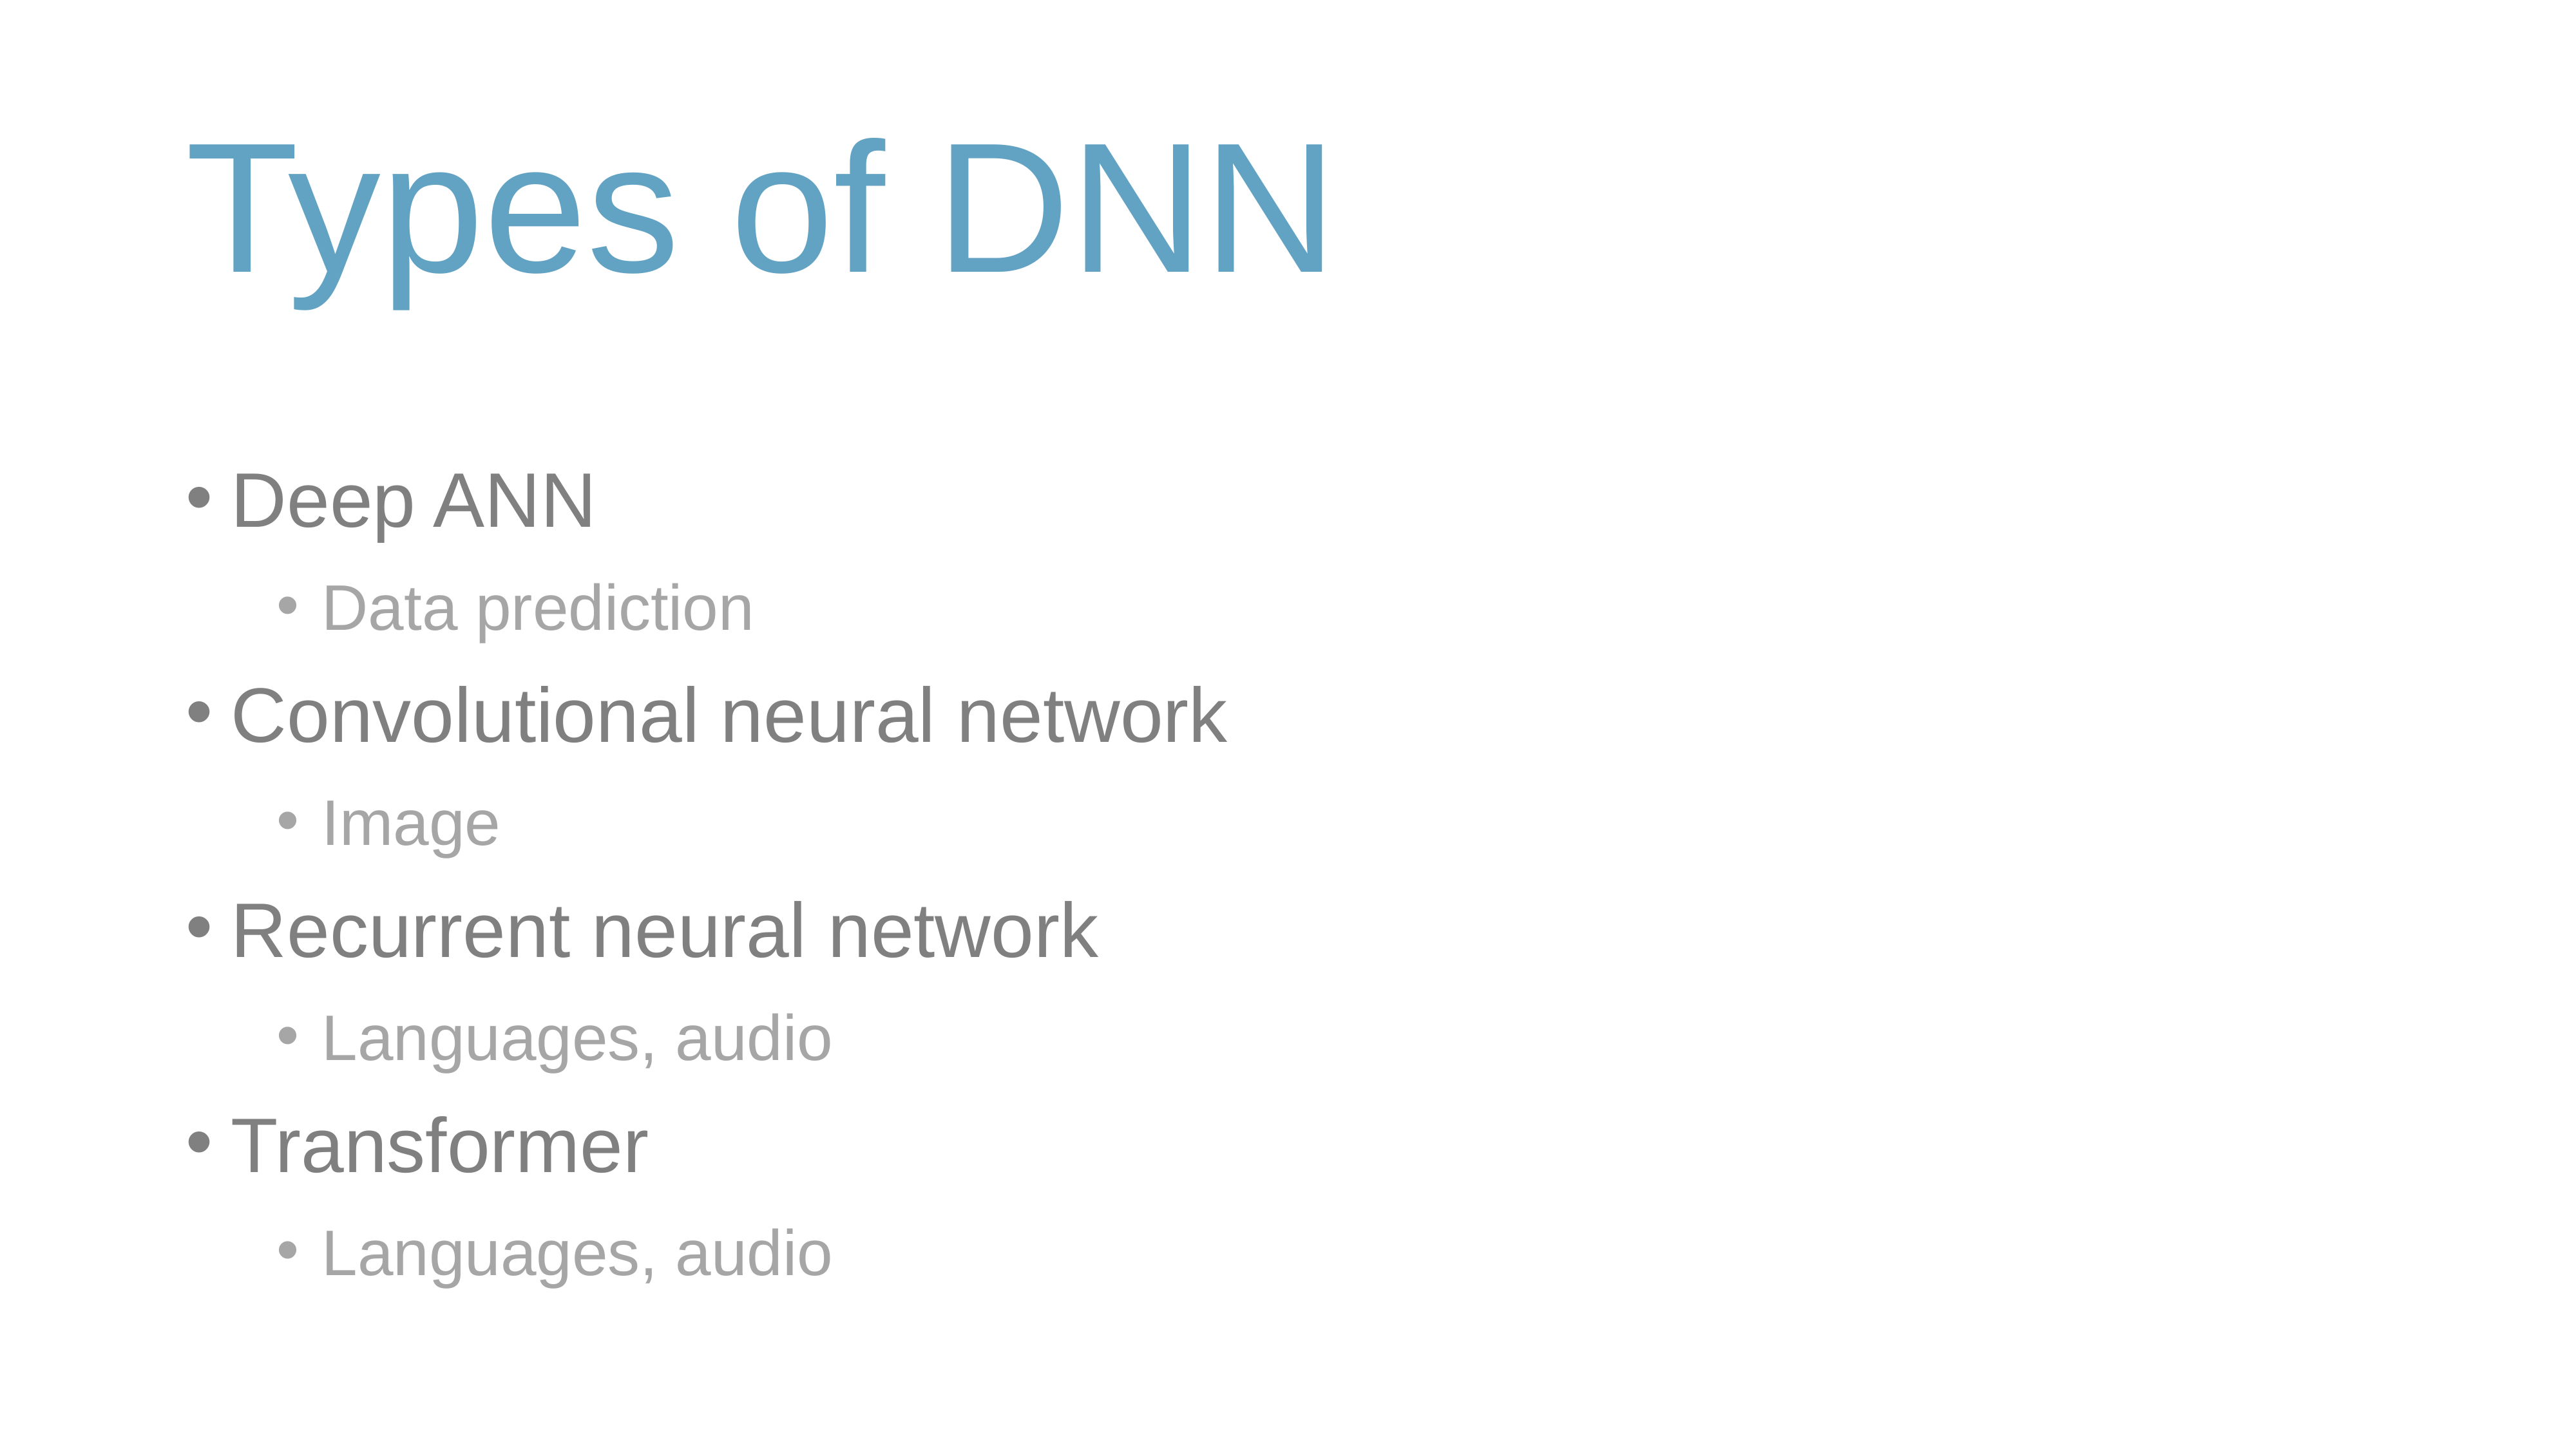

# Types of DNN
Deep ANN
Data prediction
Convolutional neural network
Image
Recurrent neural network
Languages, audio
Transformer
Languages, audio